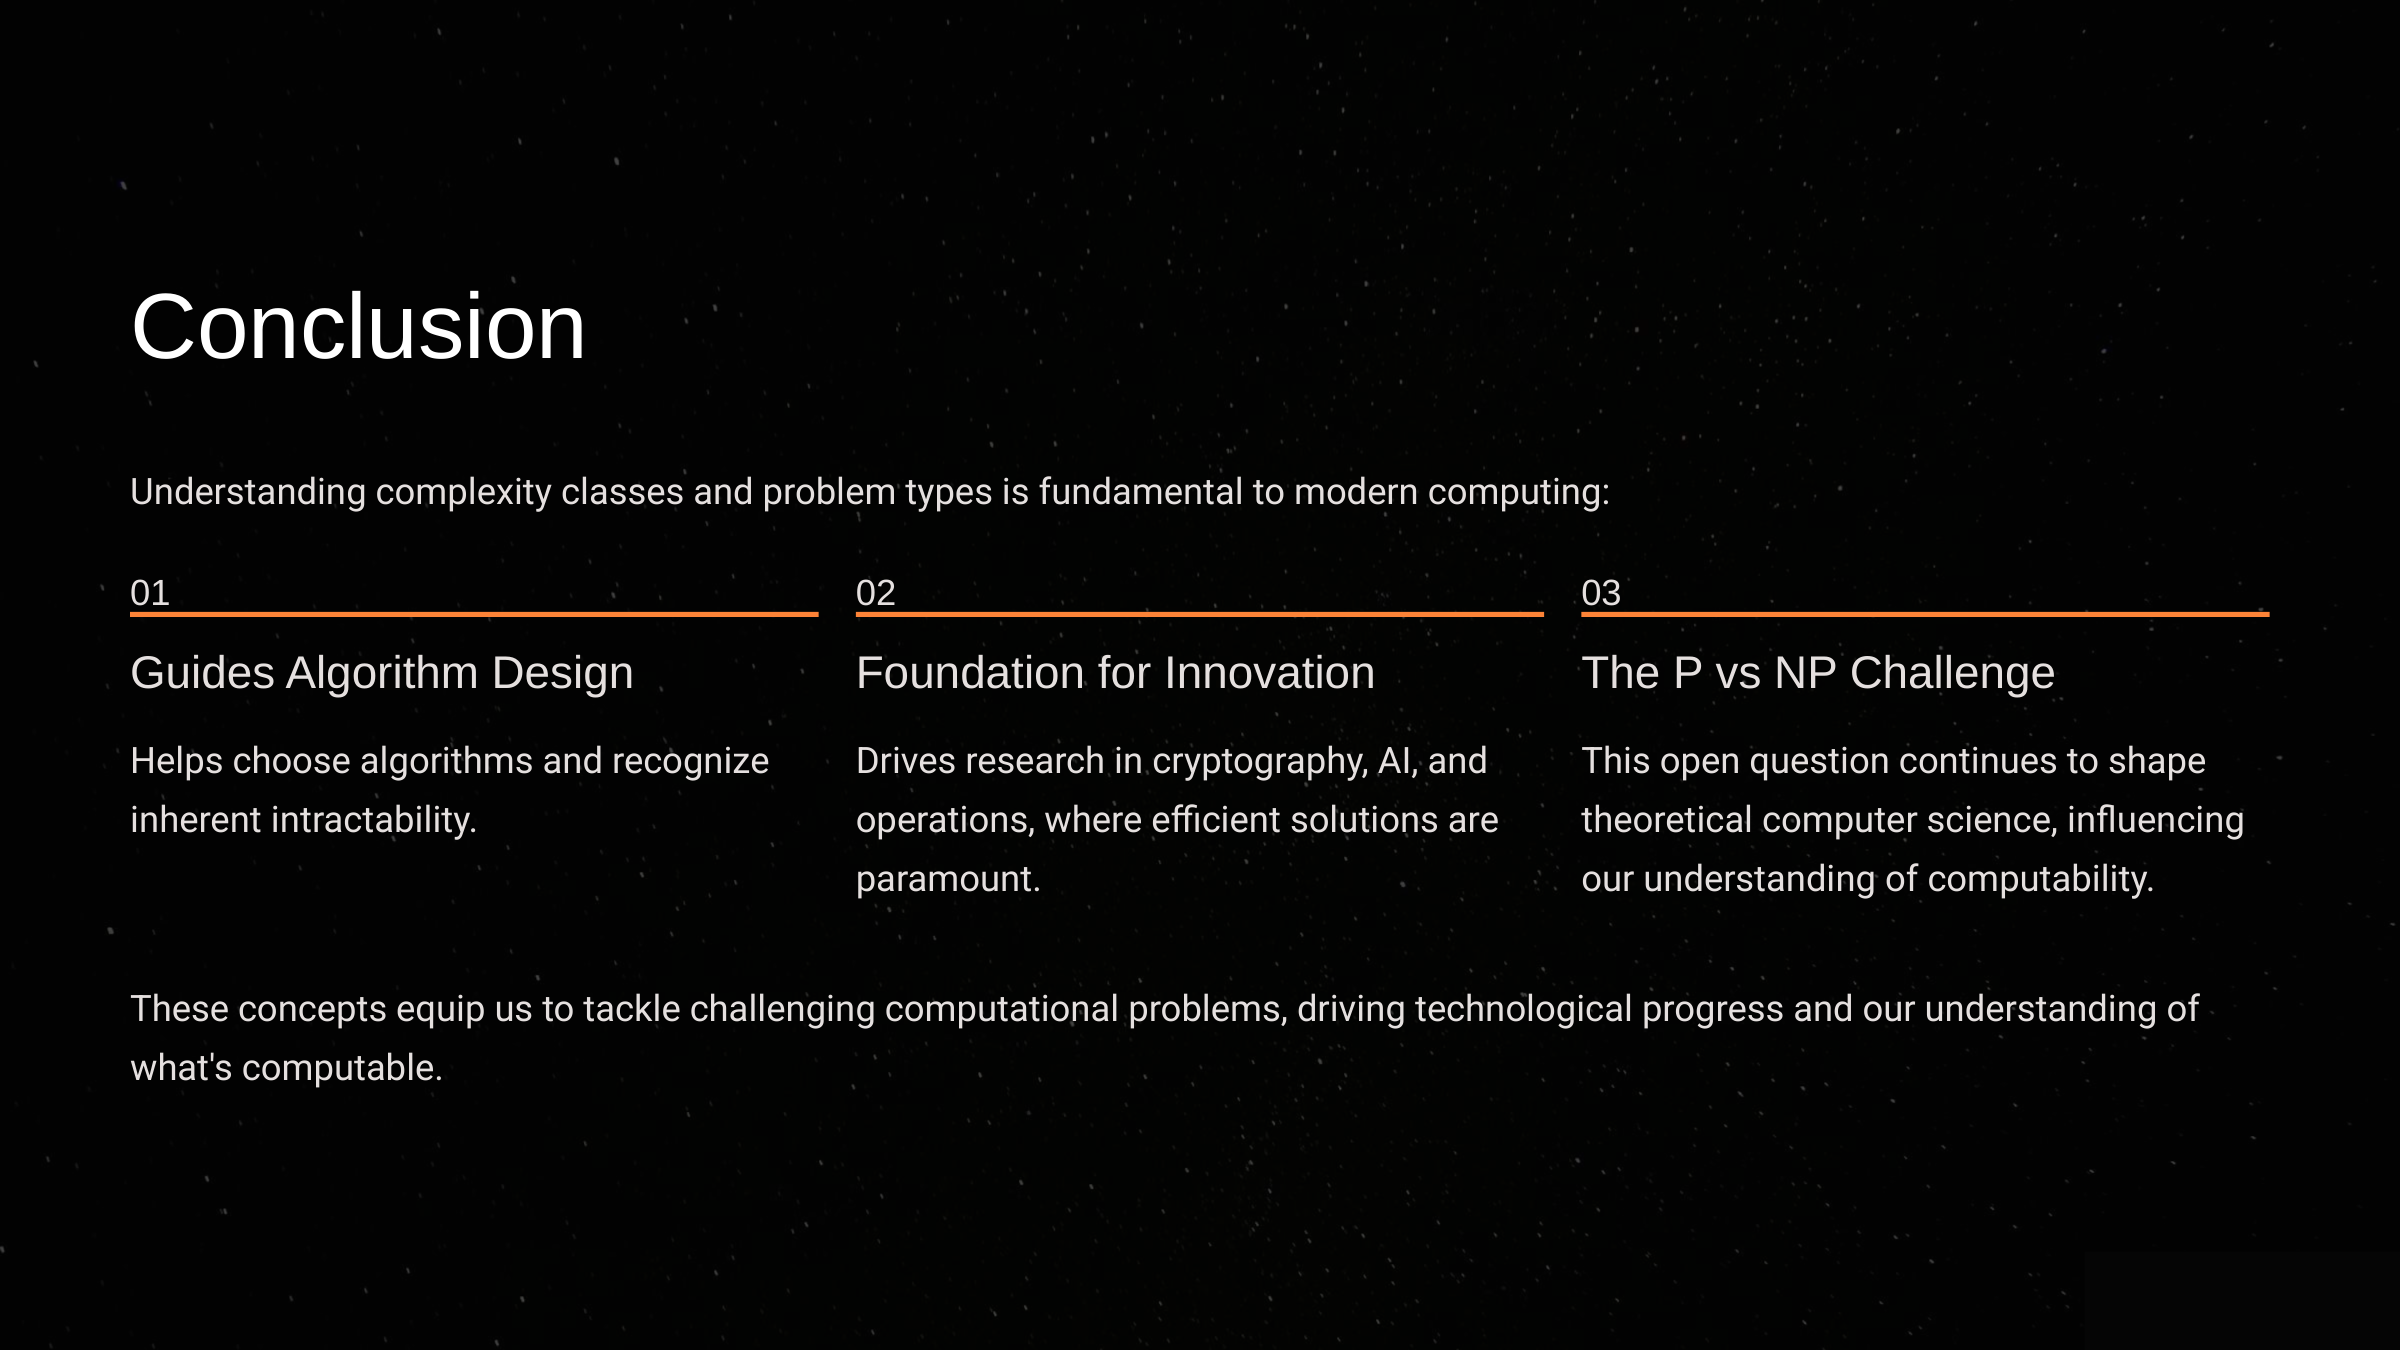

Conclusion
Understanding complexity classes and problem types is fundamental to modern computing:
01
02
03

Guides Algorithm Design
Foundation for Innovation
The P vs NP Challenge
Helps choose algorithms and recognize inherent intractability.
Drives research in cryptography, AI, and operations, where efficient solutions are paramount.
This open question continues to shape theoretical computer science, influencing our understanding of computability.
These concepts equip us to tackle challenging computational problems, driving technological progress and our understanding of what's computable.